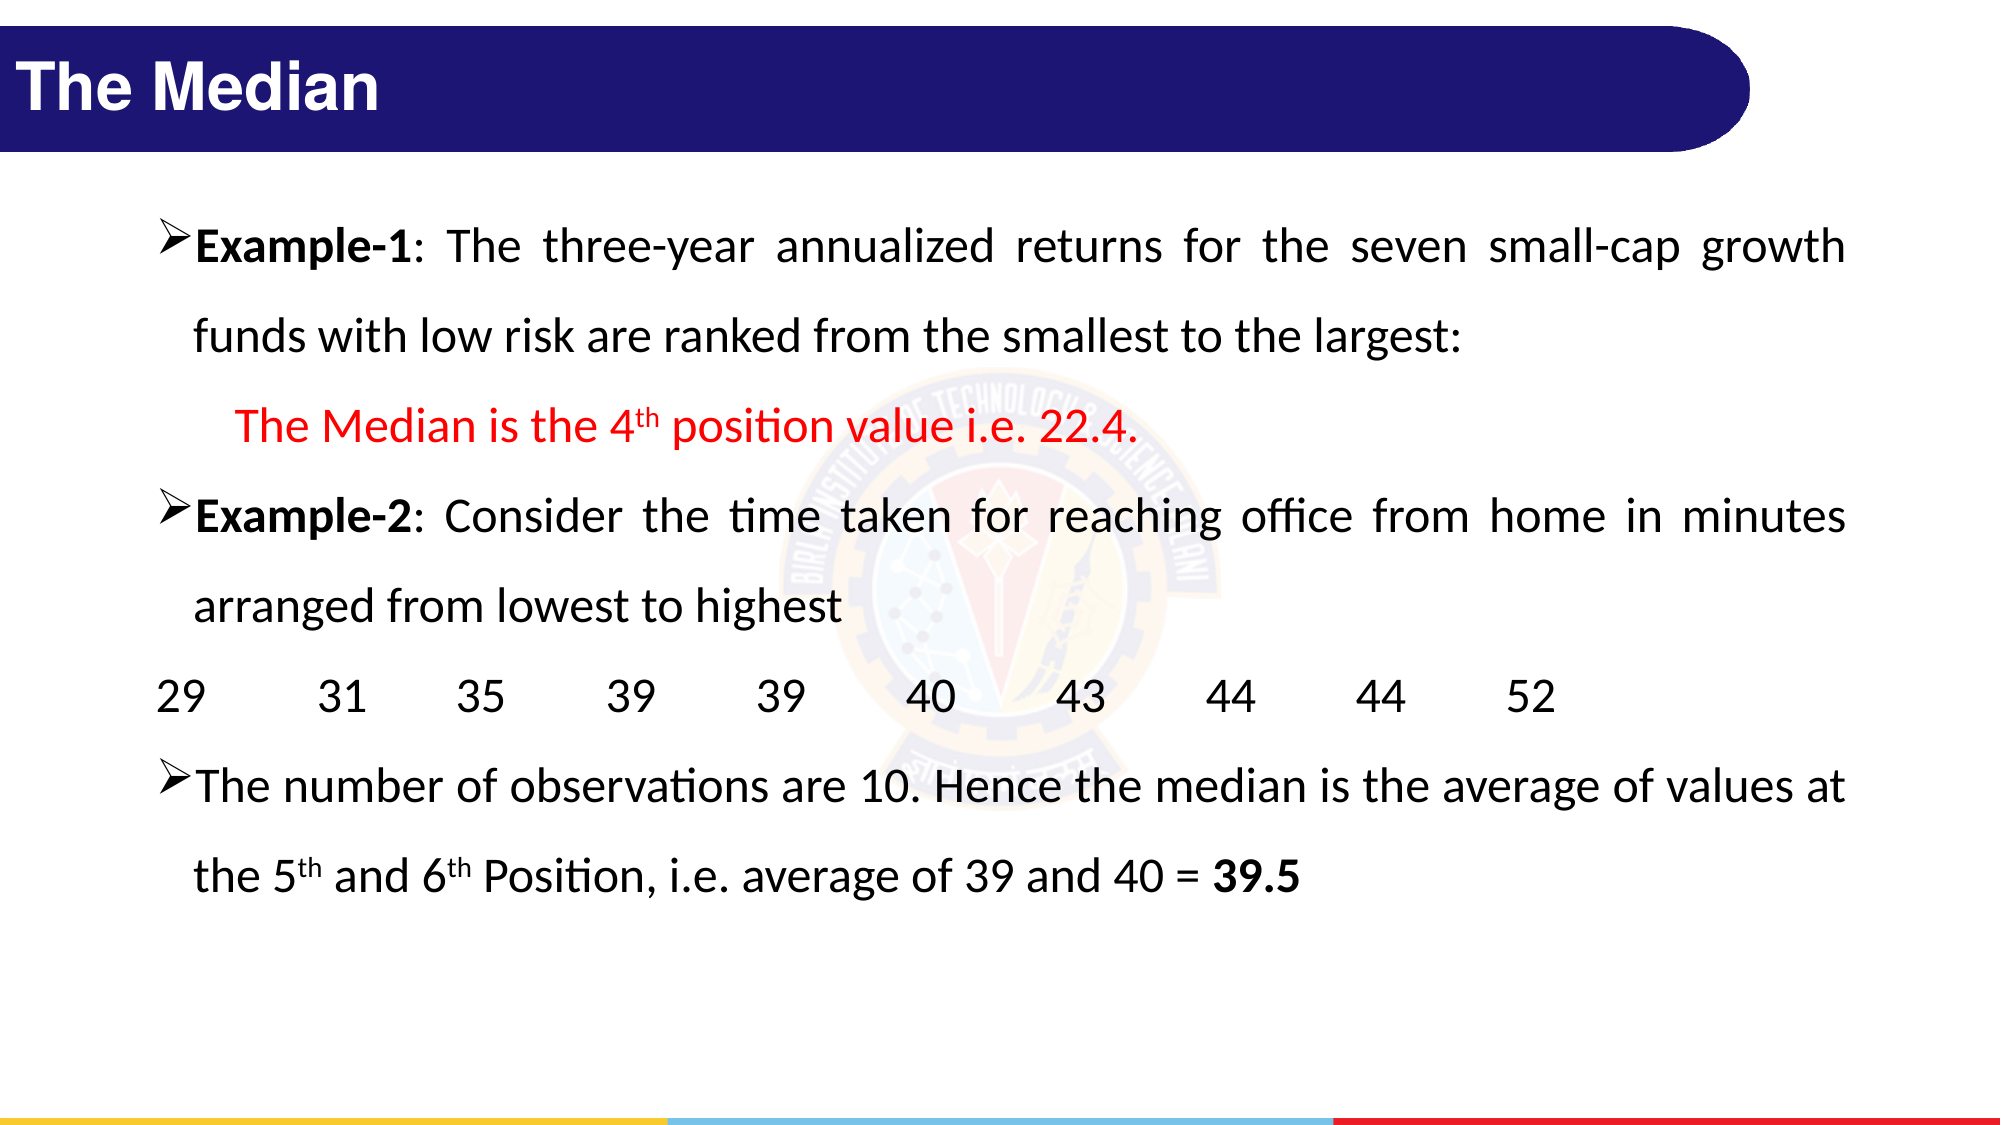

# The Median
Example-1: The three-year annualized returns for the seven small-cap growth funds with low risk are ranked from the smallest to the largest:
       The Median is the 4th position value i.e. 22.4.
Example-2: Consider the time taken for reaching office from home in minutes arranged from lowest to highest
29	 31 	35 	39 	39 	40 	43 	44 	44 	52
The number of observations are 10. Hence the median is the average of values at the 5th and 6th Position, i.e. average of 39 and 40 = 39.5